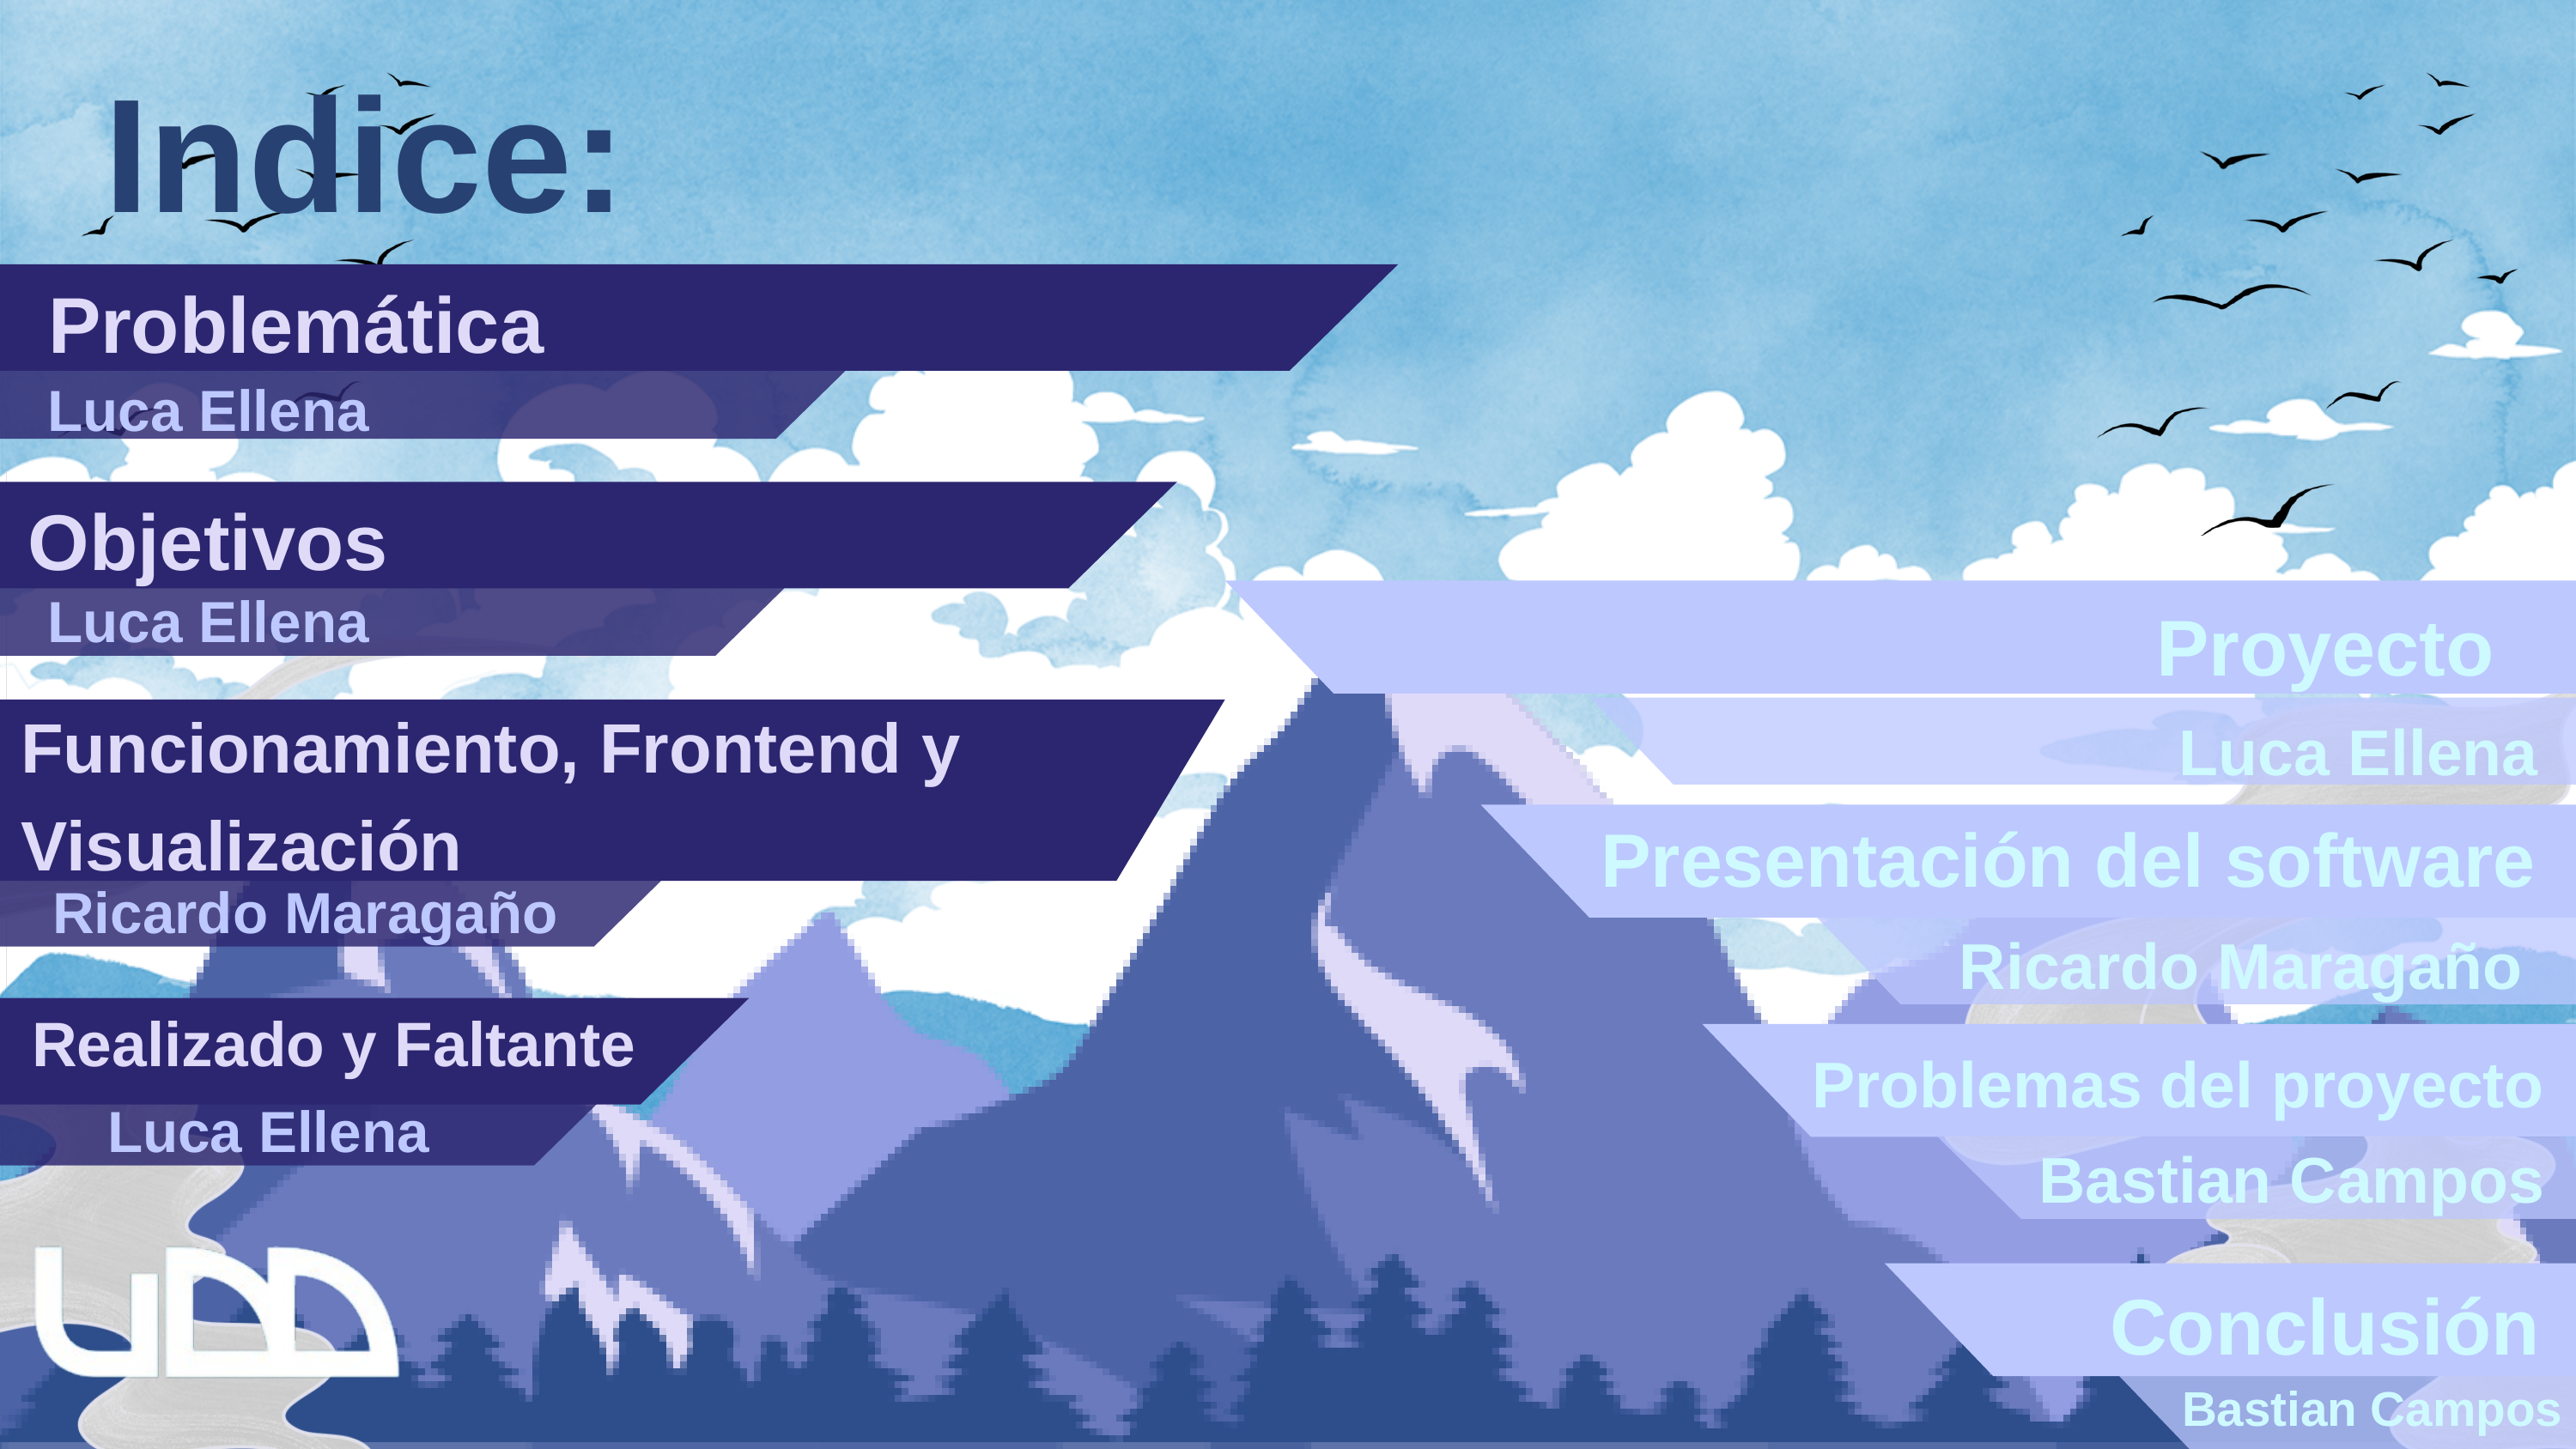

Indice:

Problemática

Luca Ellena

Objetivos

Luca Ellena

Proyecto

Funcionamiento, Frontend y Visualización

Luca Ellena

Presentación del software

Ricardo Maragaño

Ricardo Maragaño

Realizado y Faltante

Problemas del proyecto
Luca Ellena

Bastian Campos

Conclusión

Bastian Campos